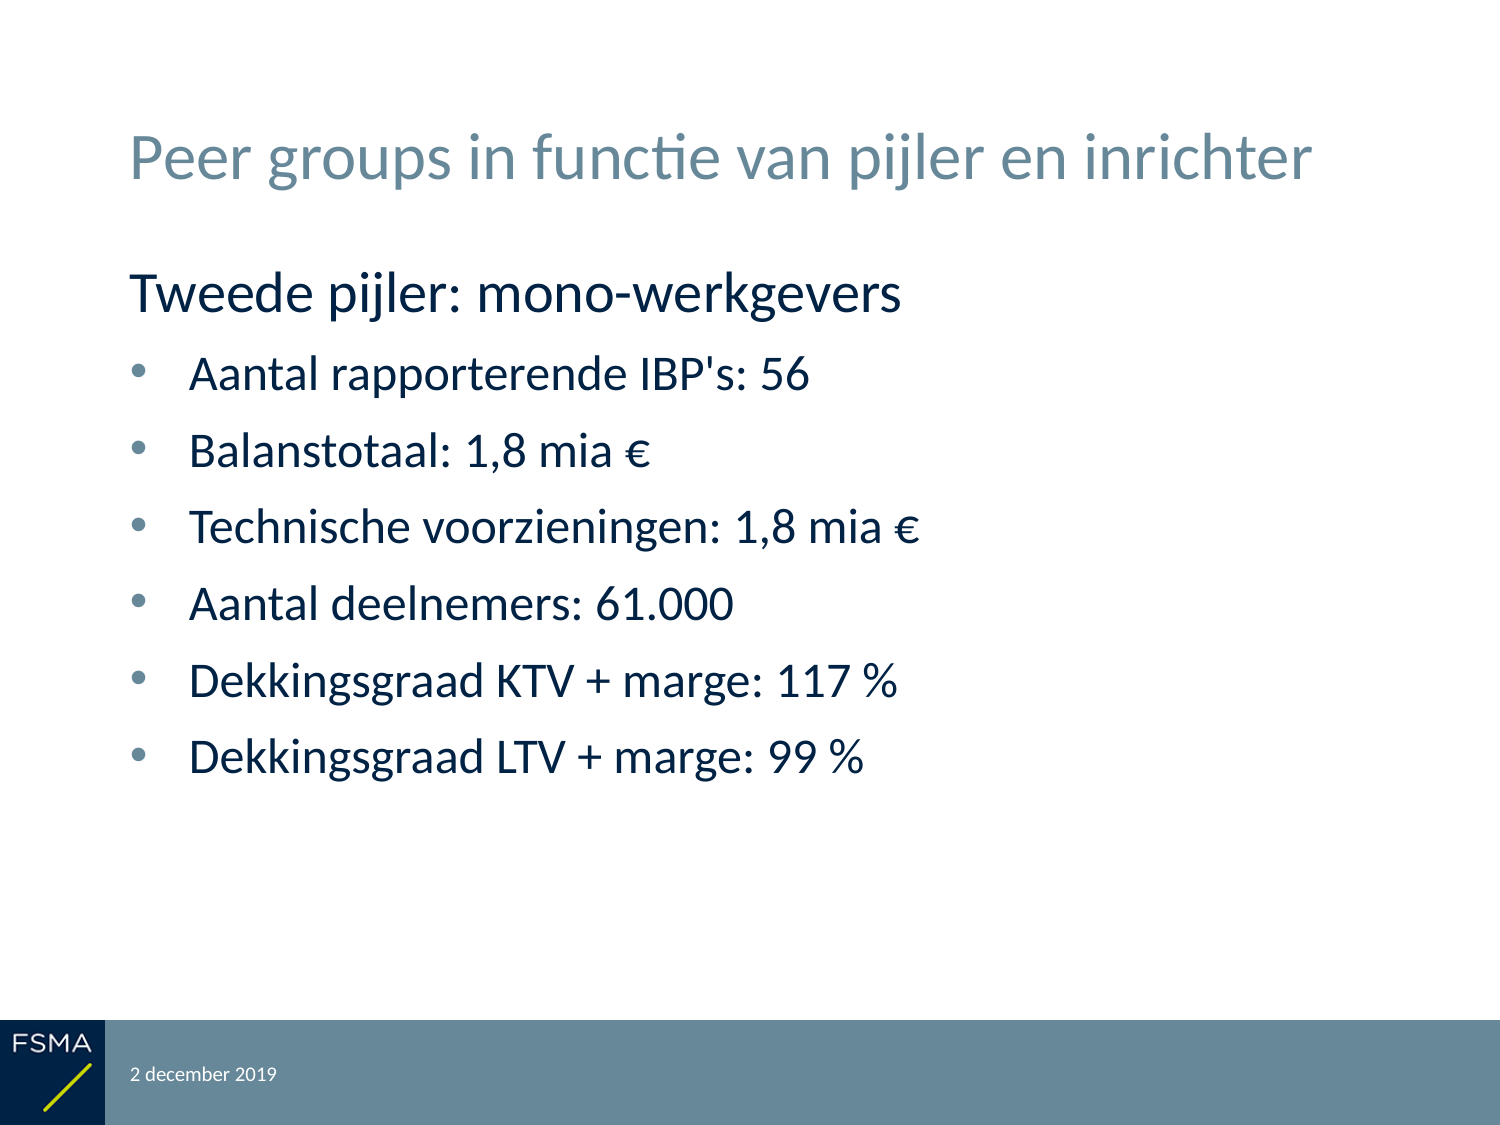

# Peer groups in functie van pijler en inrichter
Tweede pijler: mono-werkgevers
Aantal rapporterende IBP's: 56
Balanstotaal: 1,8 mia €
Technische voorzieningen: 1,8 mia €
Aantal deelnemers: 61.000
Dekkingsgraad KTV + marge: 117 %
Dekkingsgraad LTV + marge: 99 %
2 december 2019
Rapportering over het boekjaar 2018
25